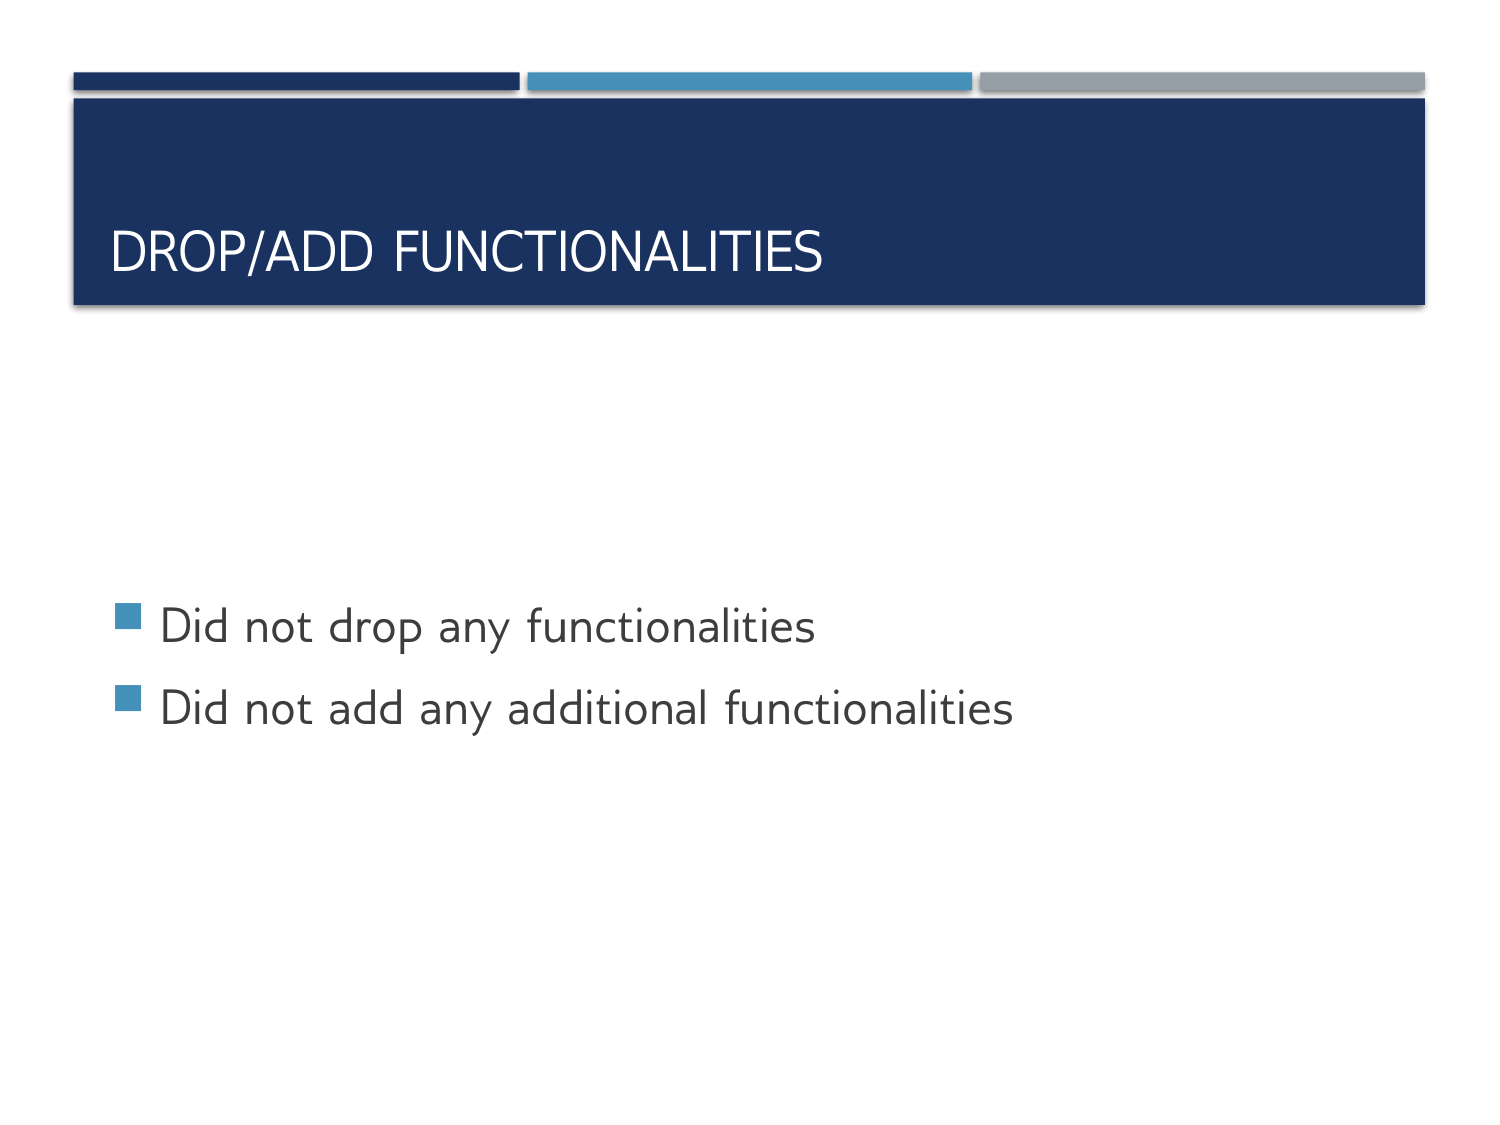

# Drop/add FUNCTIONALITIES
Did not drop any functionalities
Did not add any additional functionalities